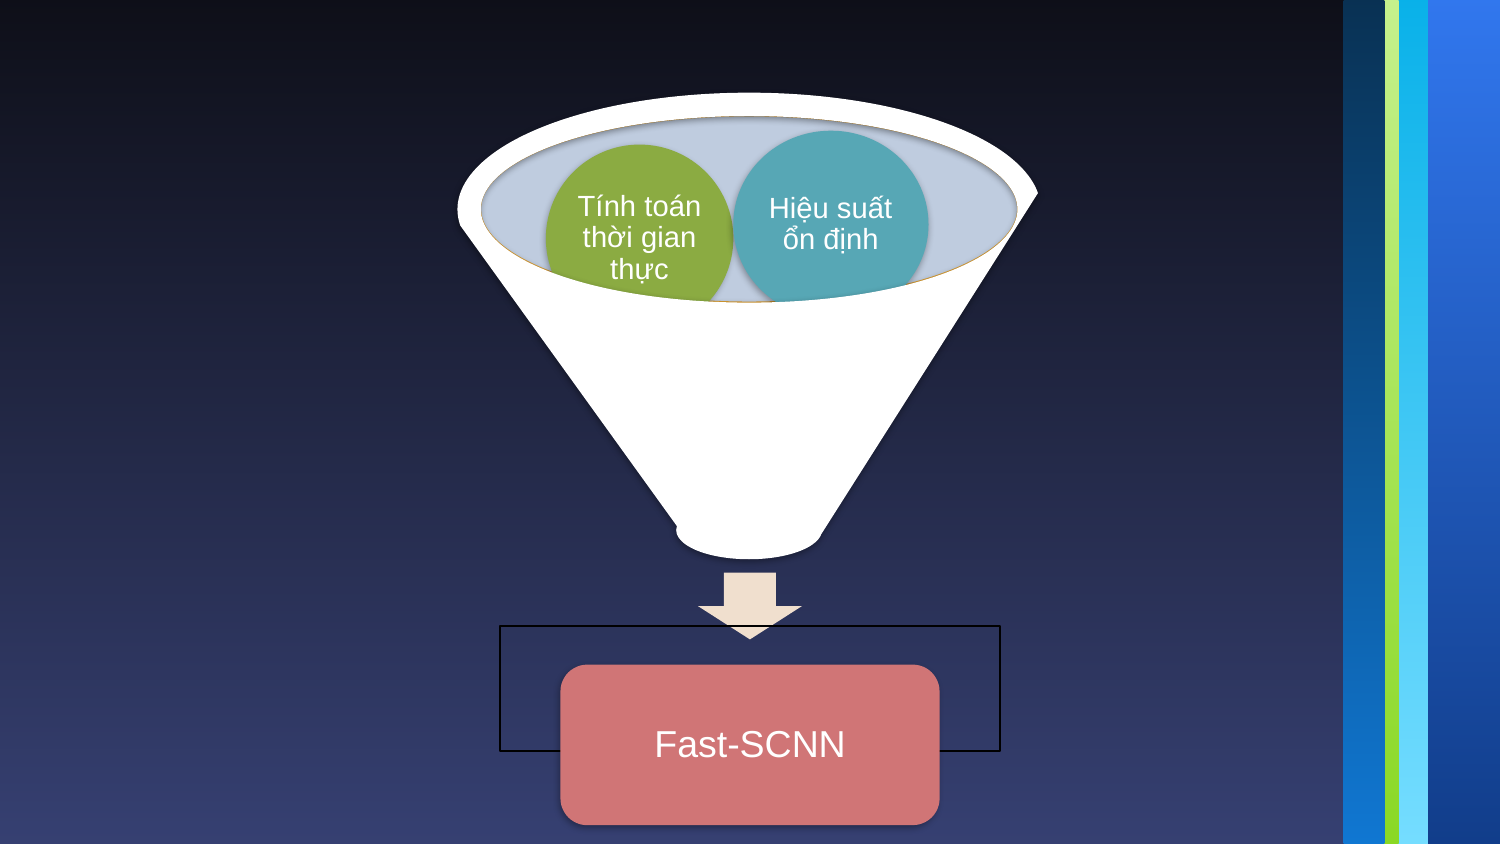

Hiệu suất ổn định
Tính toán thời gian thực
Nhẹ

Fast-SCNN